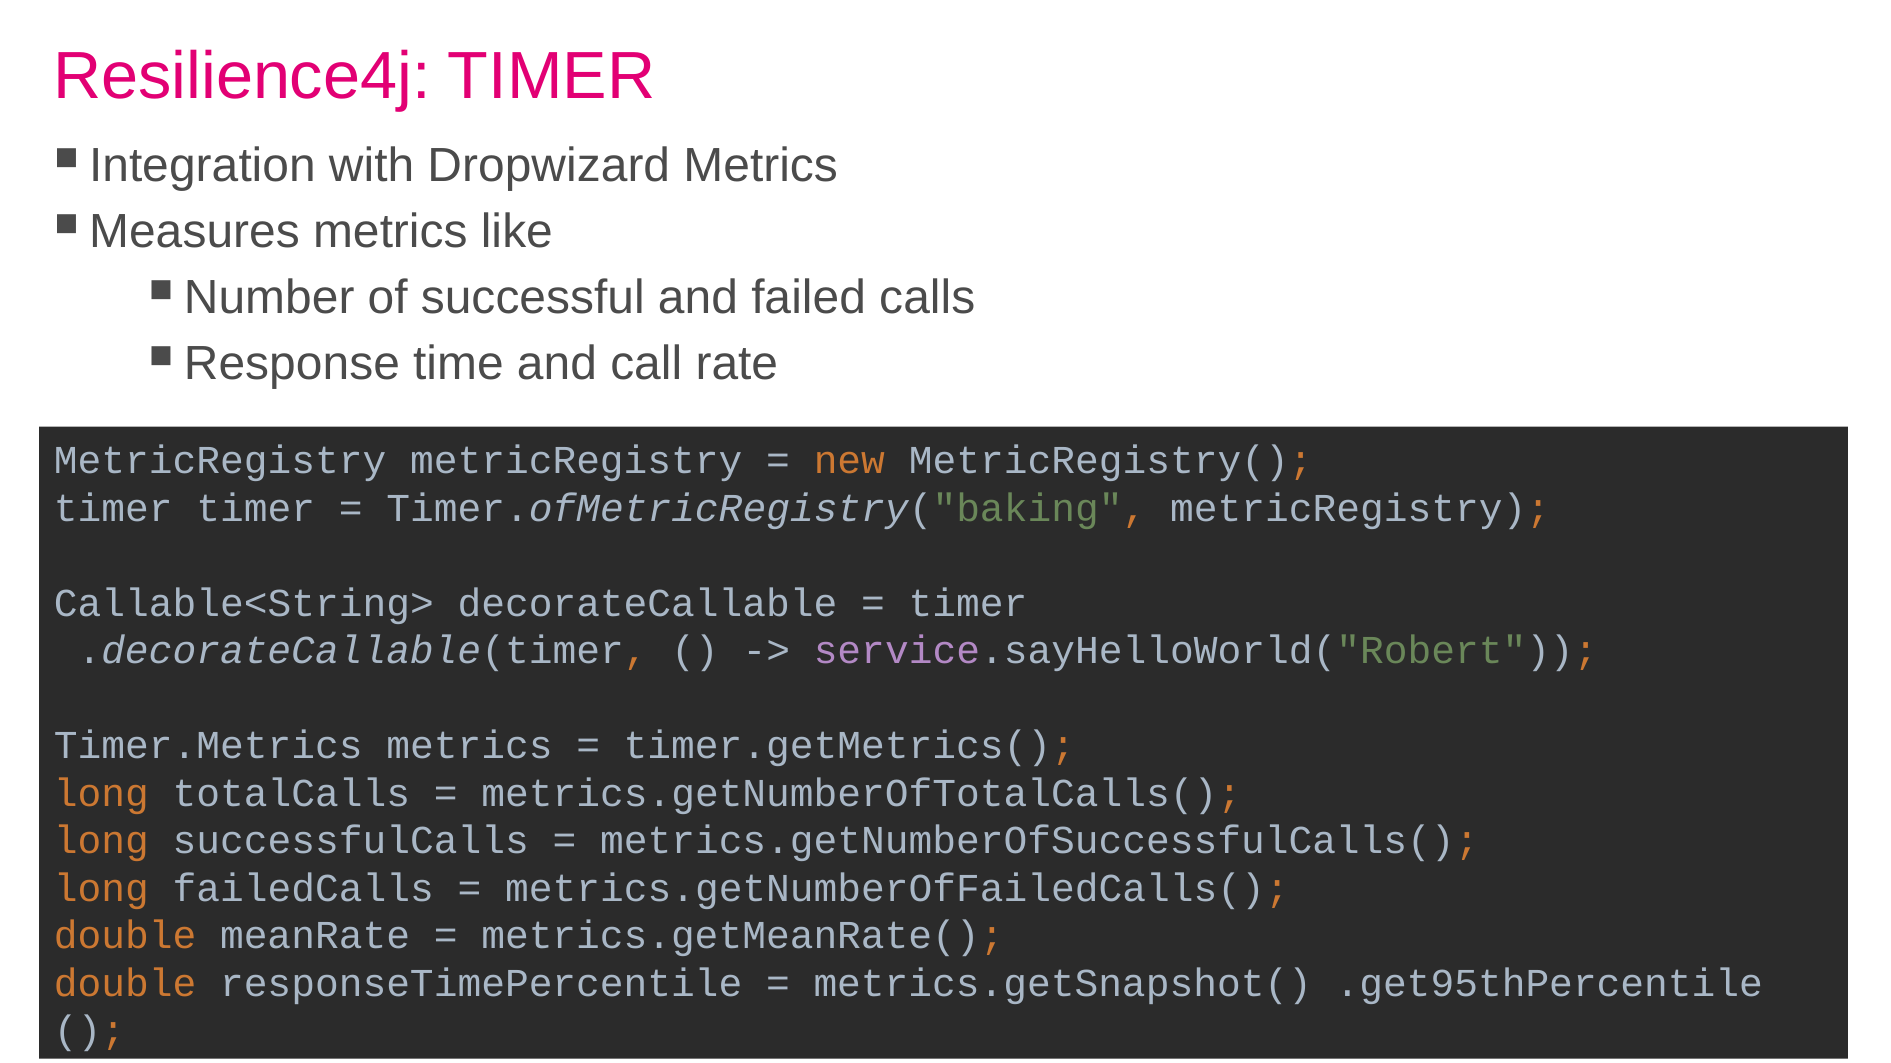

# Resilience4j: TIMER
Integration with Dropwizard Metrics
Measures metrics like
Number of successful and failed calls
Response time and call rate
MetricRegistry metricRegistry = new MetricRegistry();
timer timer = Timer.ofMetricRegistry("baking", metricRegistry);
Callable<String> decorateCallable = timer
 .decorateCallable(timer, () -> service.sayHelloWorld("Robert"));
Timer.Metrics metrics = timer.getMetrics();
long totalCalls = metrics.getNumberOfTotalCalls();
long successfulCalls = metrics.getNumberOfSuccessfulCalls();
long failedCalls = metrics.getNumberOfFailedCalls();
double meanRate = metrics.getMeanRate();
double responseTimePercentile = metrics.getSnapshot() .get95thPercentile ();
46